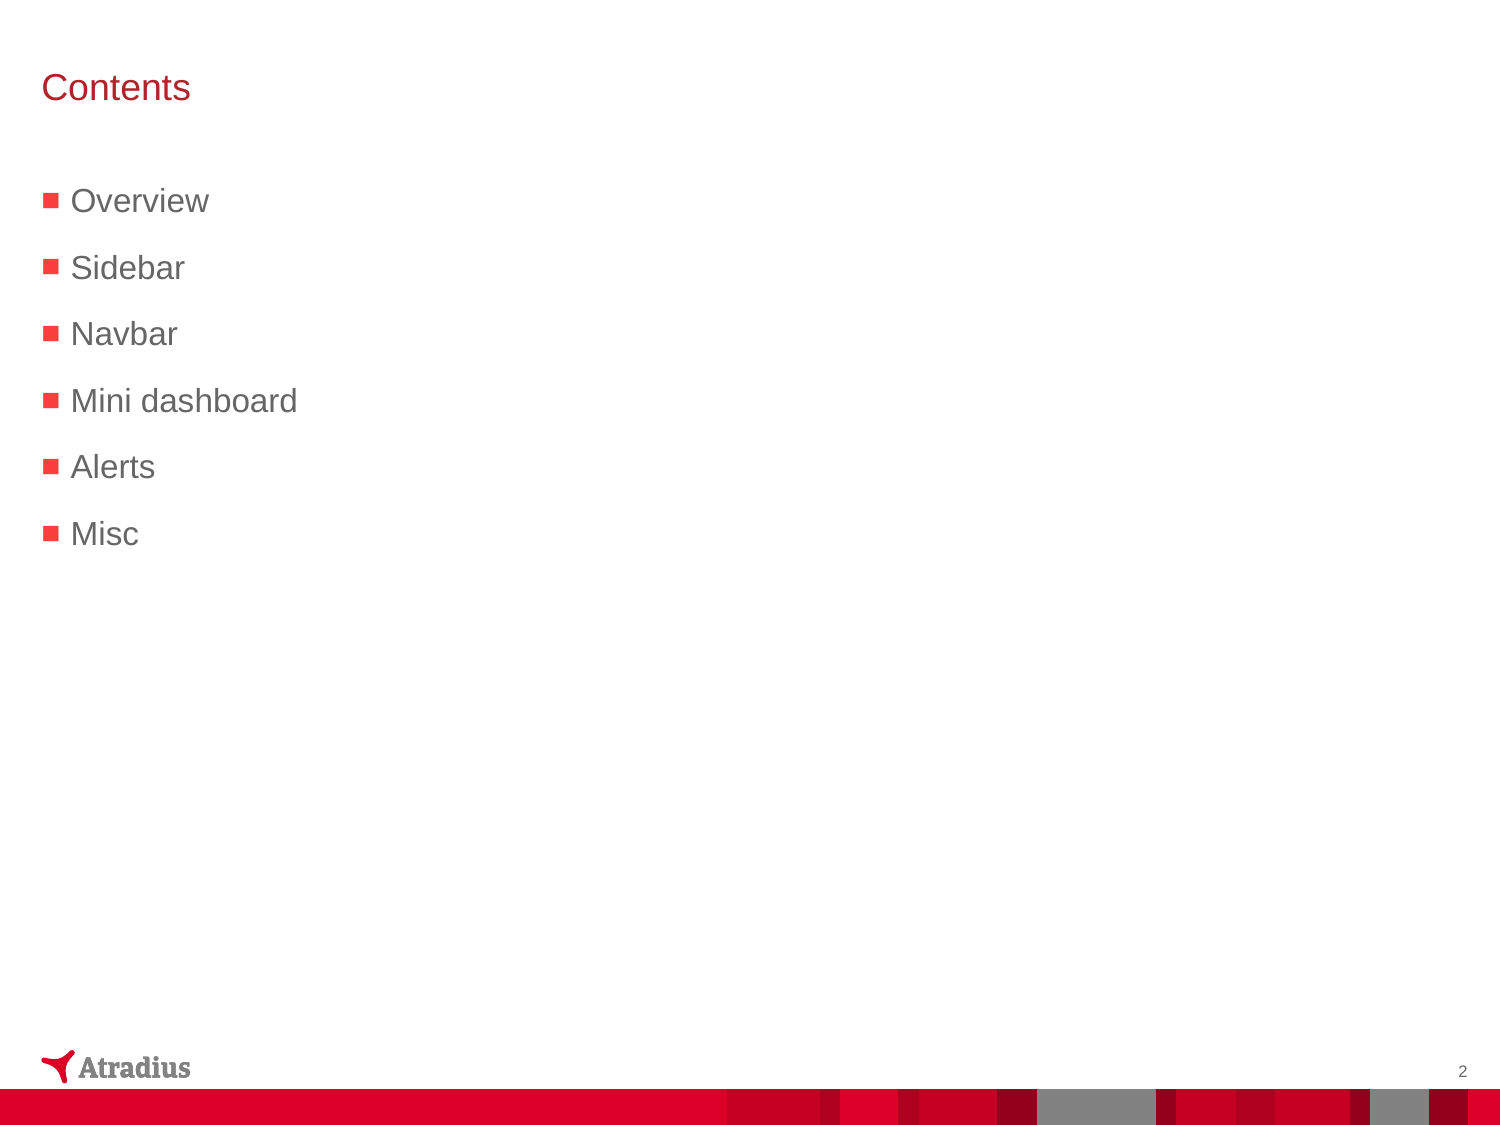

# Contents
Overview
Sidebar
Navbar
Mini dashboard
Alerts
Misc
2